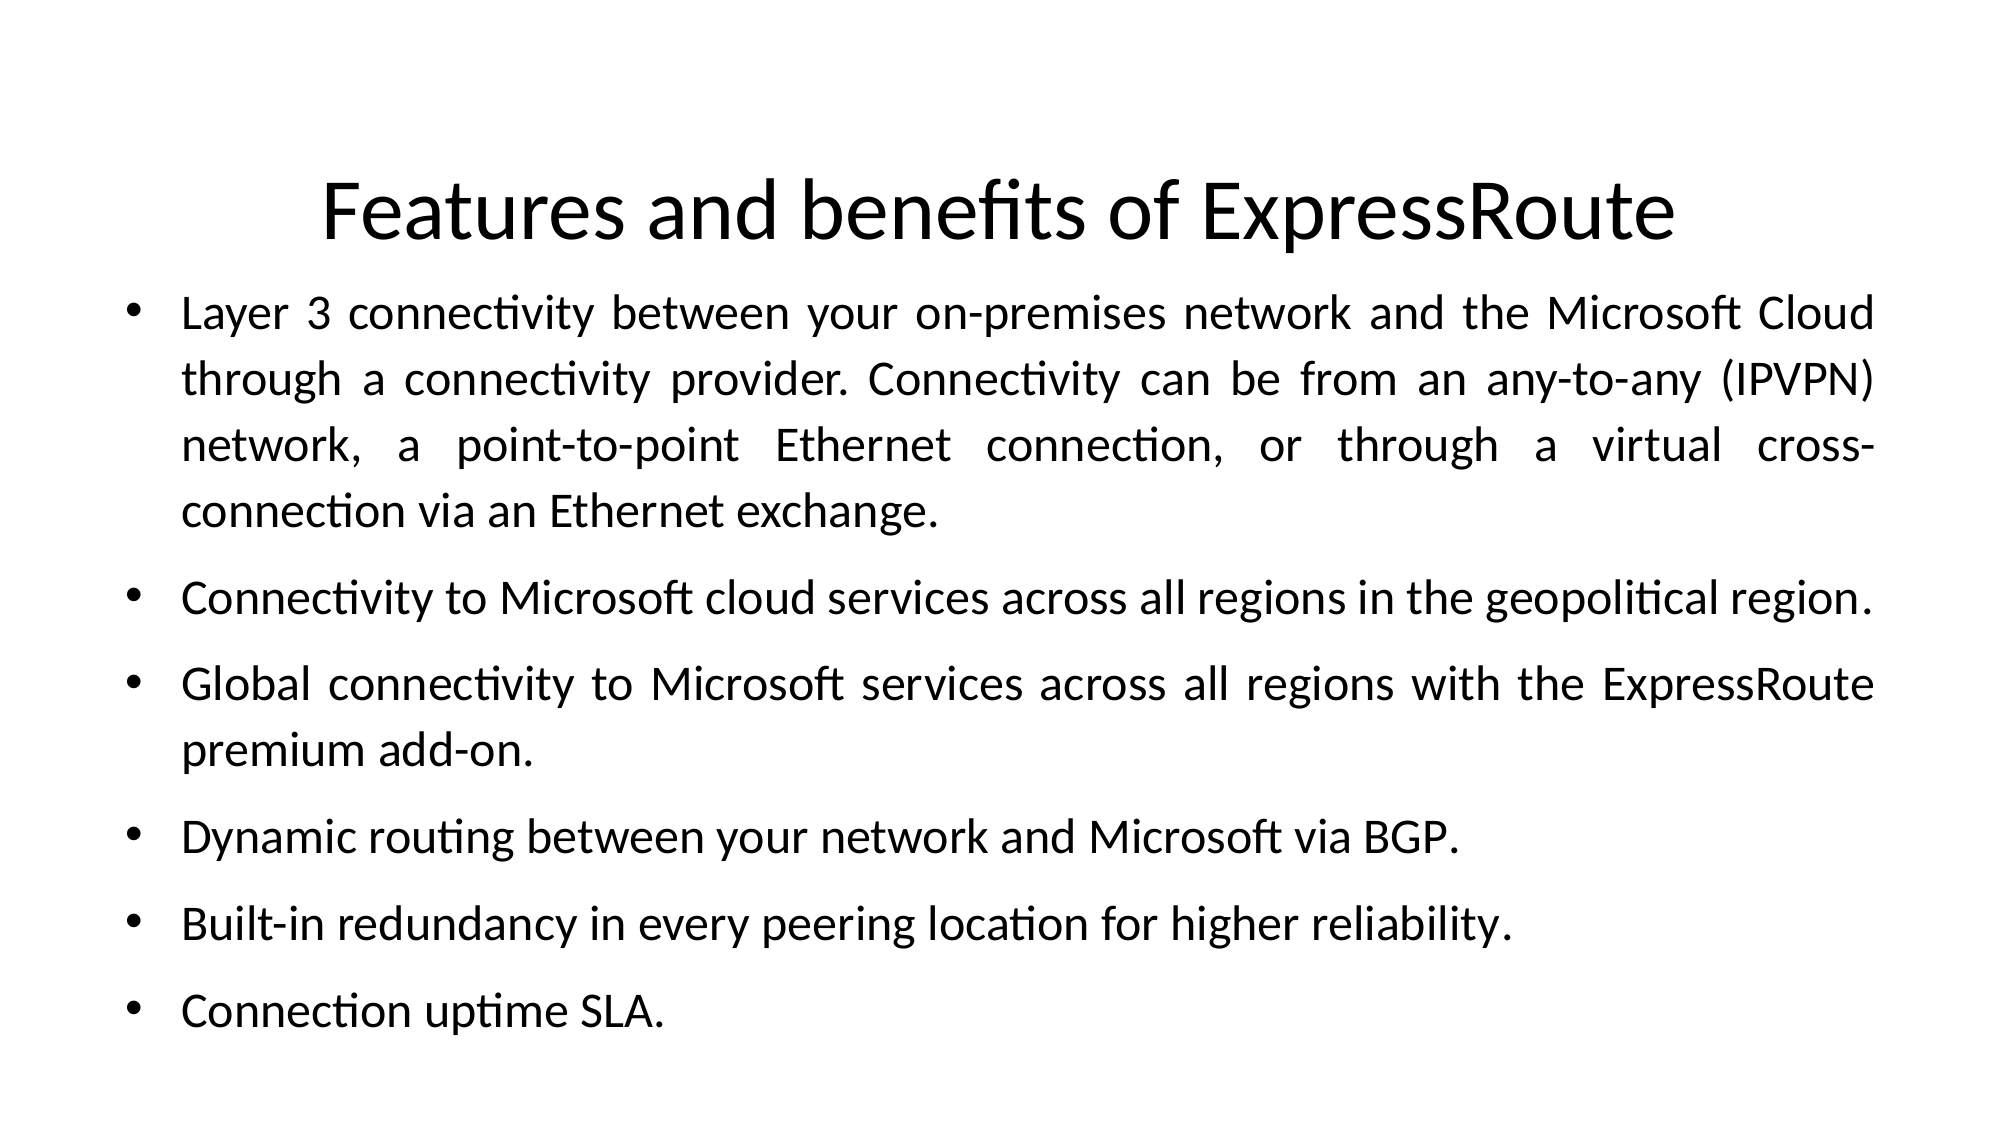

# Features and benefits of ExpressRoute
Layer 3 connectivity between your on-premises network and the Microsoft Cloud through a connectivity provider. Connectivity can be from an any-to-any (IPVPN) network, a point-to-point Ethernet connection, or through a virtual cross-connection via an Ethernet exchange.
Connectivity to Microsoft cloud services across all regions in the geopolitical region.
Global connectivity to Microsoft services across all regions with the ExpressRoute premium add-on.
Dynamic routing between your network and Microsoft via BGP.
Built-in redundancy in every peering location for higher reliability.
Connection uptime SLA.